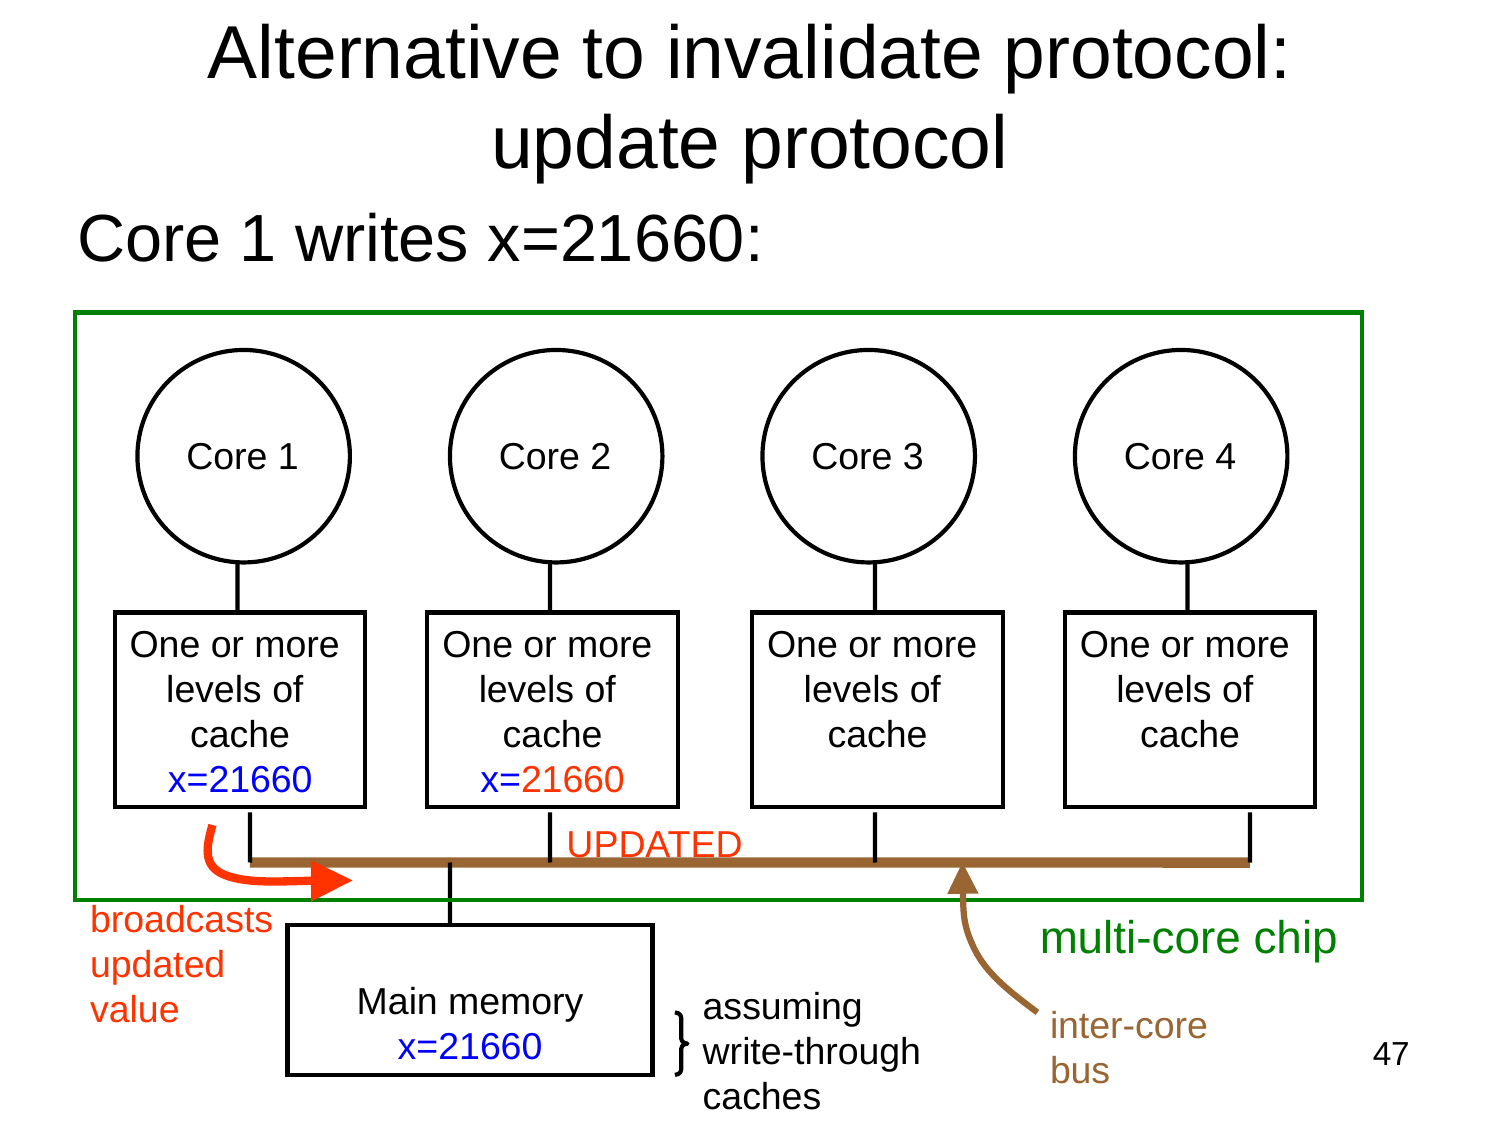

Alternative to invalidate protocol: update protocol
Core 1 writes x=21660:

Core 1

Core 2

Core 3

Core 4

One or more
levels of
cache
x=21660
One or more
levels of
cache
x=21660
One or more
levels of
cache

One or more
levels of
cache

UPDATED

broadcasts
updated
value
multi-core chip

Main memory
x=21660
assuming
write-through
caches
inter-core
bus

47